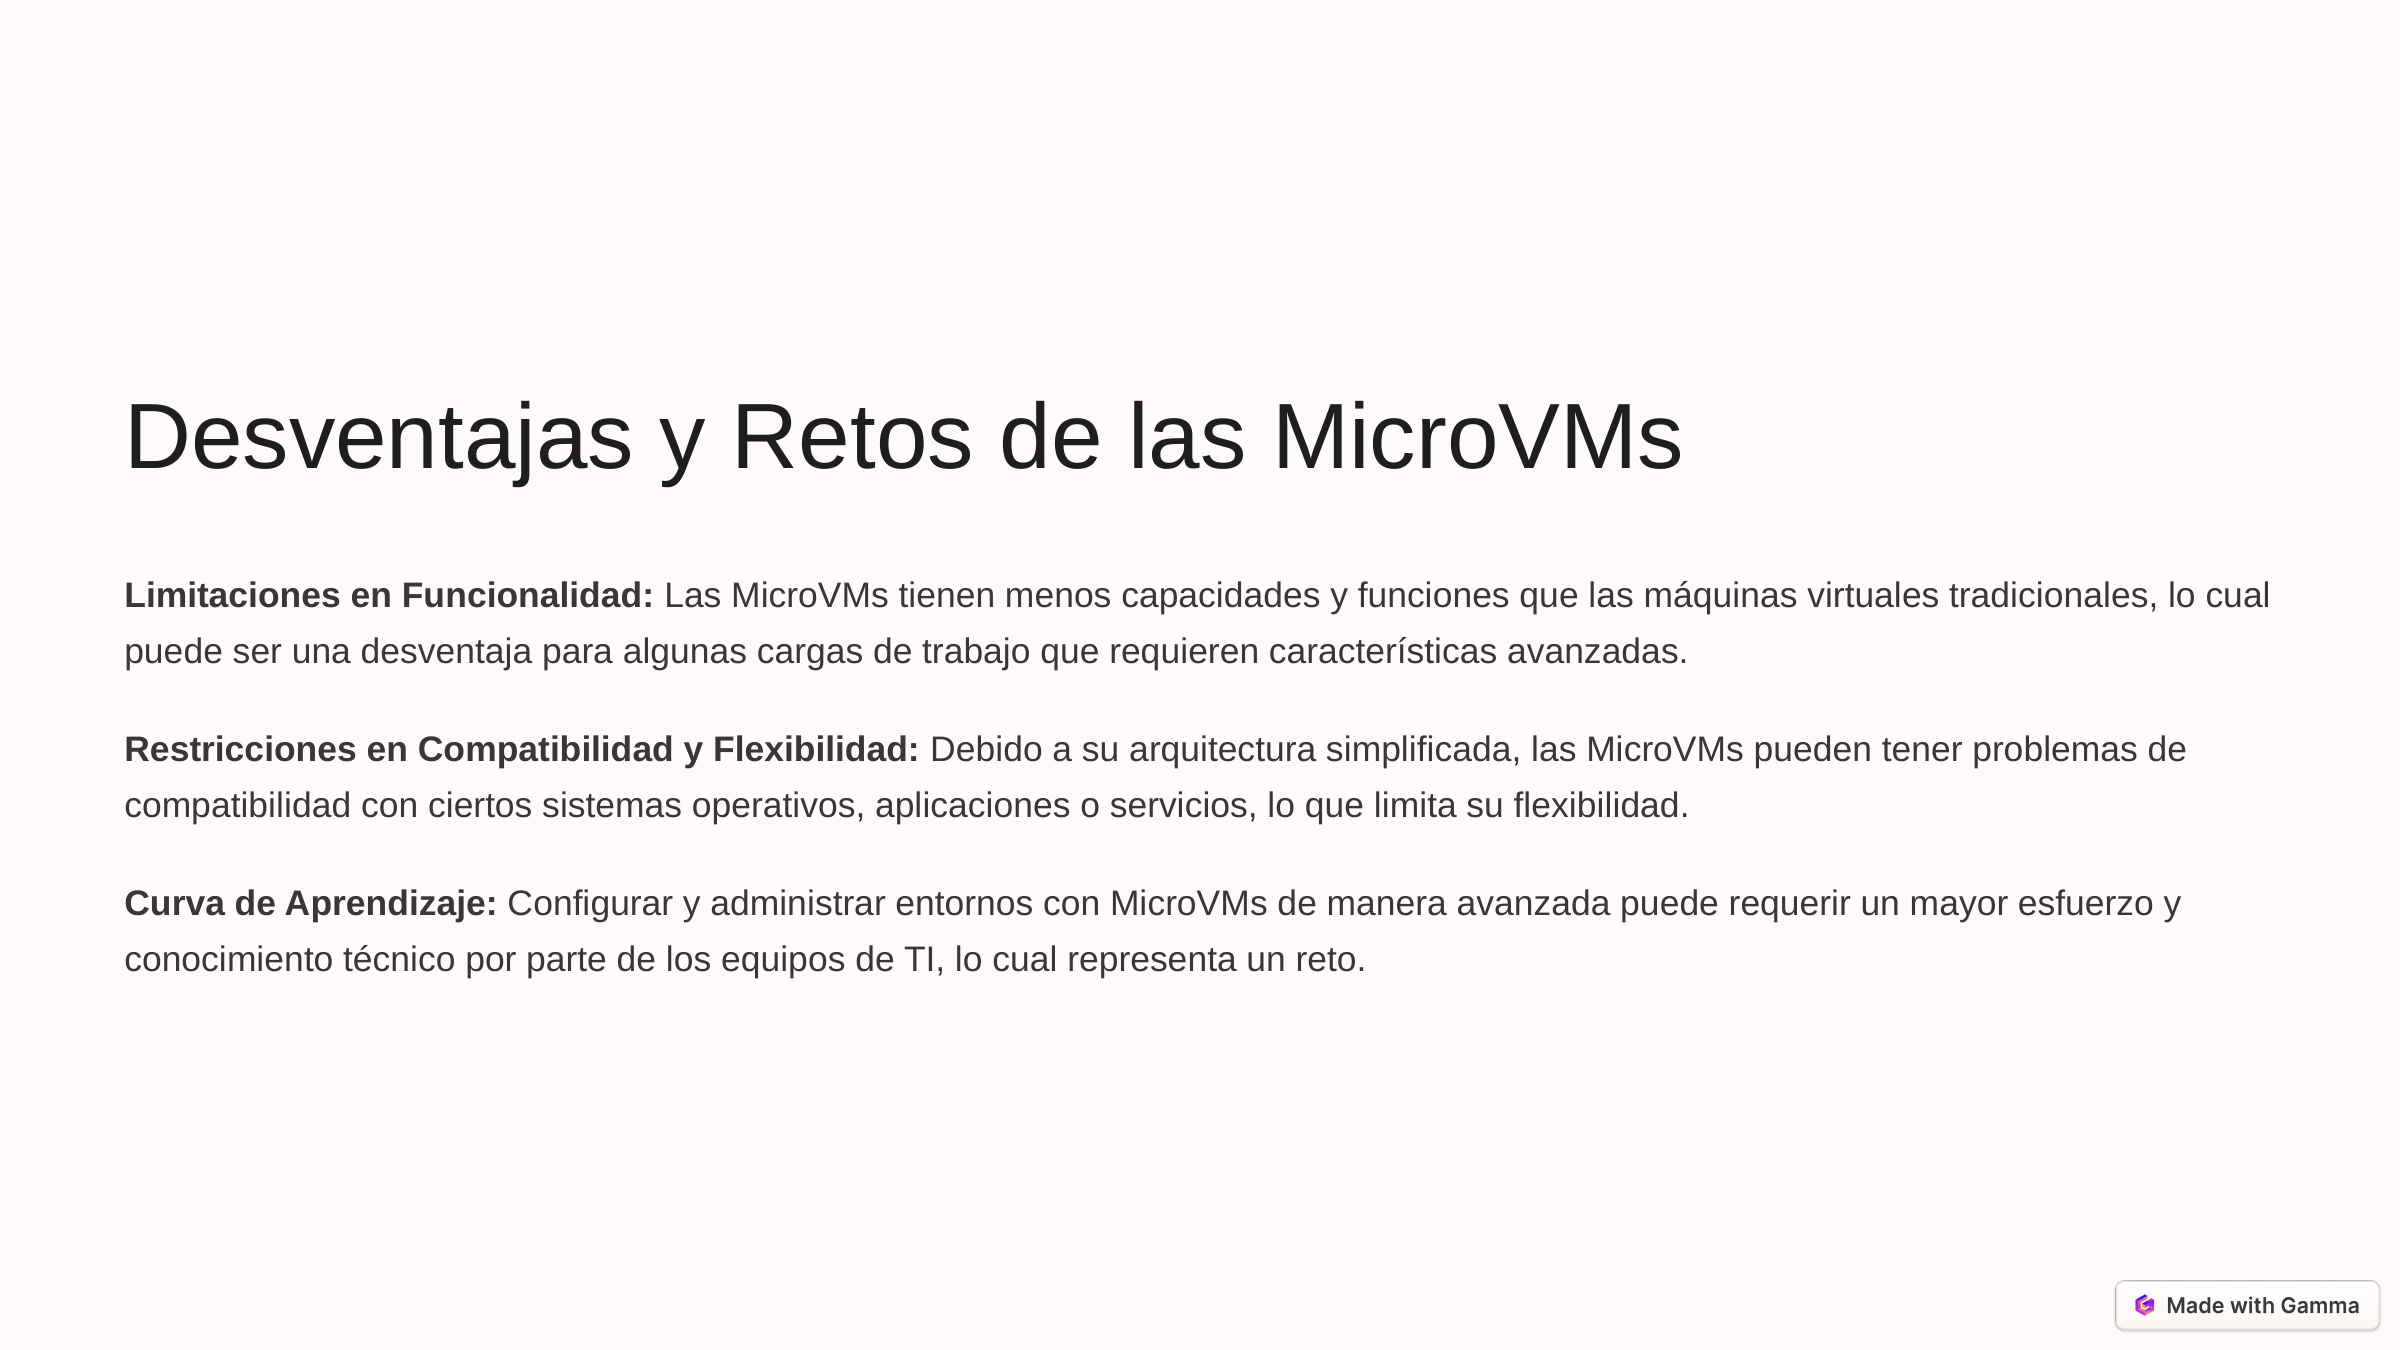

Desventajas y Retos de las MicroVMs
Limitaciones en Funcionalidad: Las MicroVMs tienen menos capacidades y funciones que las máquinas virtuales tradicionales, lo cual puede ser una desventaja para algunas cargas de trabajo que requieren características avanzadas.
Restricciones en Compatibilidad y Flexibilidad: Debido a su arquitectura simplificada, las MicroVMs pueden tener problemas de compatibilidad con ciertos sistemas operativos, aplicaciones o servicios, lo que limita su flexibilidad.
Curva de Aprendizaje: Configurar y administrar entornos con MicroVMs de manera avanzada puede requerir un mayor esfuerzo y conocimiento técnico por parte de los equipos de TI, lo cual representa un reto.